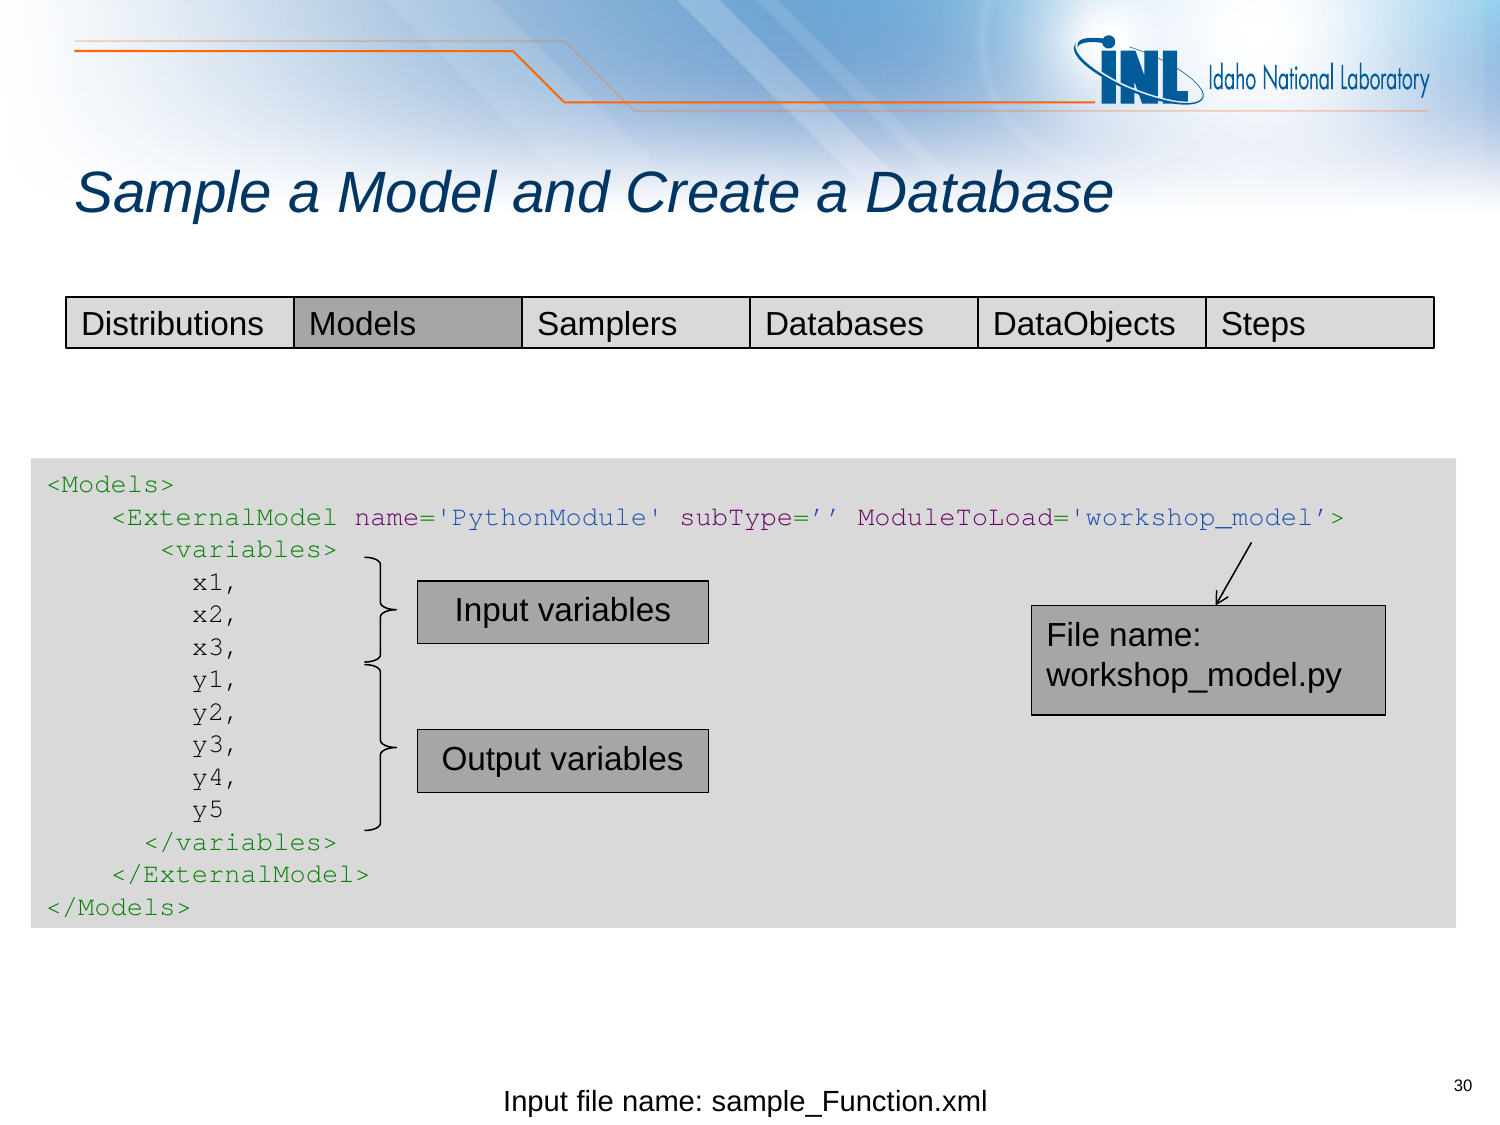

# Sample a Model and Create a Database
Distributions
Models
Samplers
Databases
DataObjects
Steps
<Models>
    <ExternalModel name='PythonModule' subType=’’ ModuleToLoad='workshop_model’>
       <variables>
         x1,
         x2,
         x3,
         y1,
         y2,
         y3,
         y4,
         y5
      </variables>
    </ExternalModel>
</Models>

Input variables
File name: workshop_model.py

Output variables
Input file name: sample_Function.xml
30